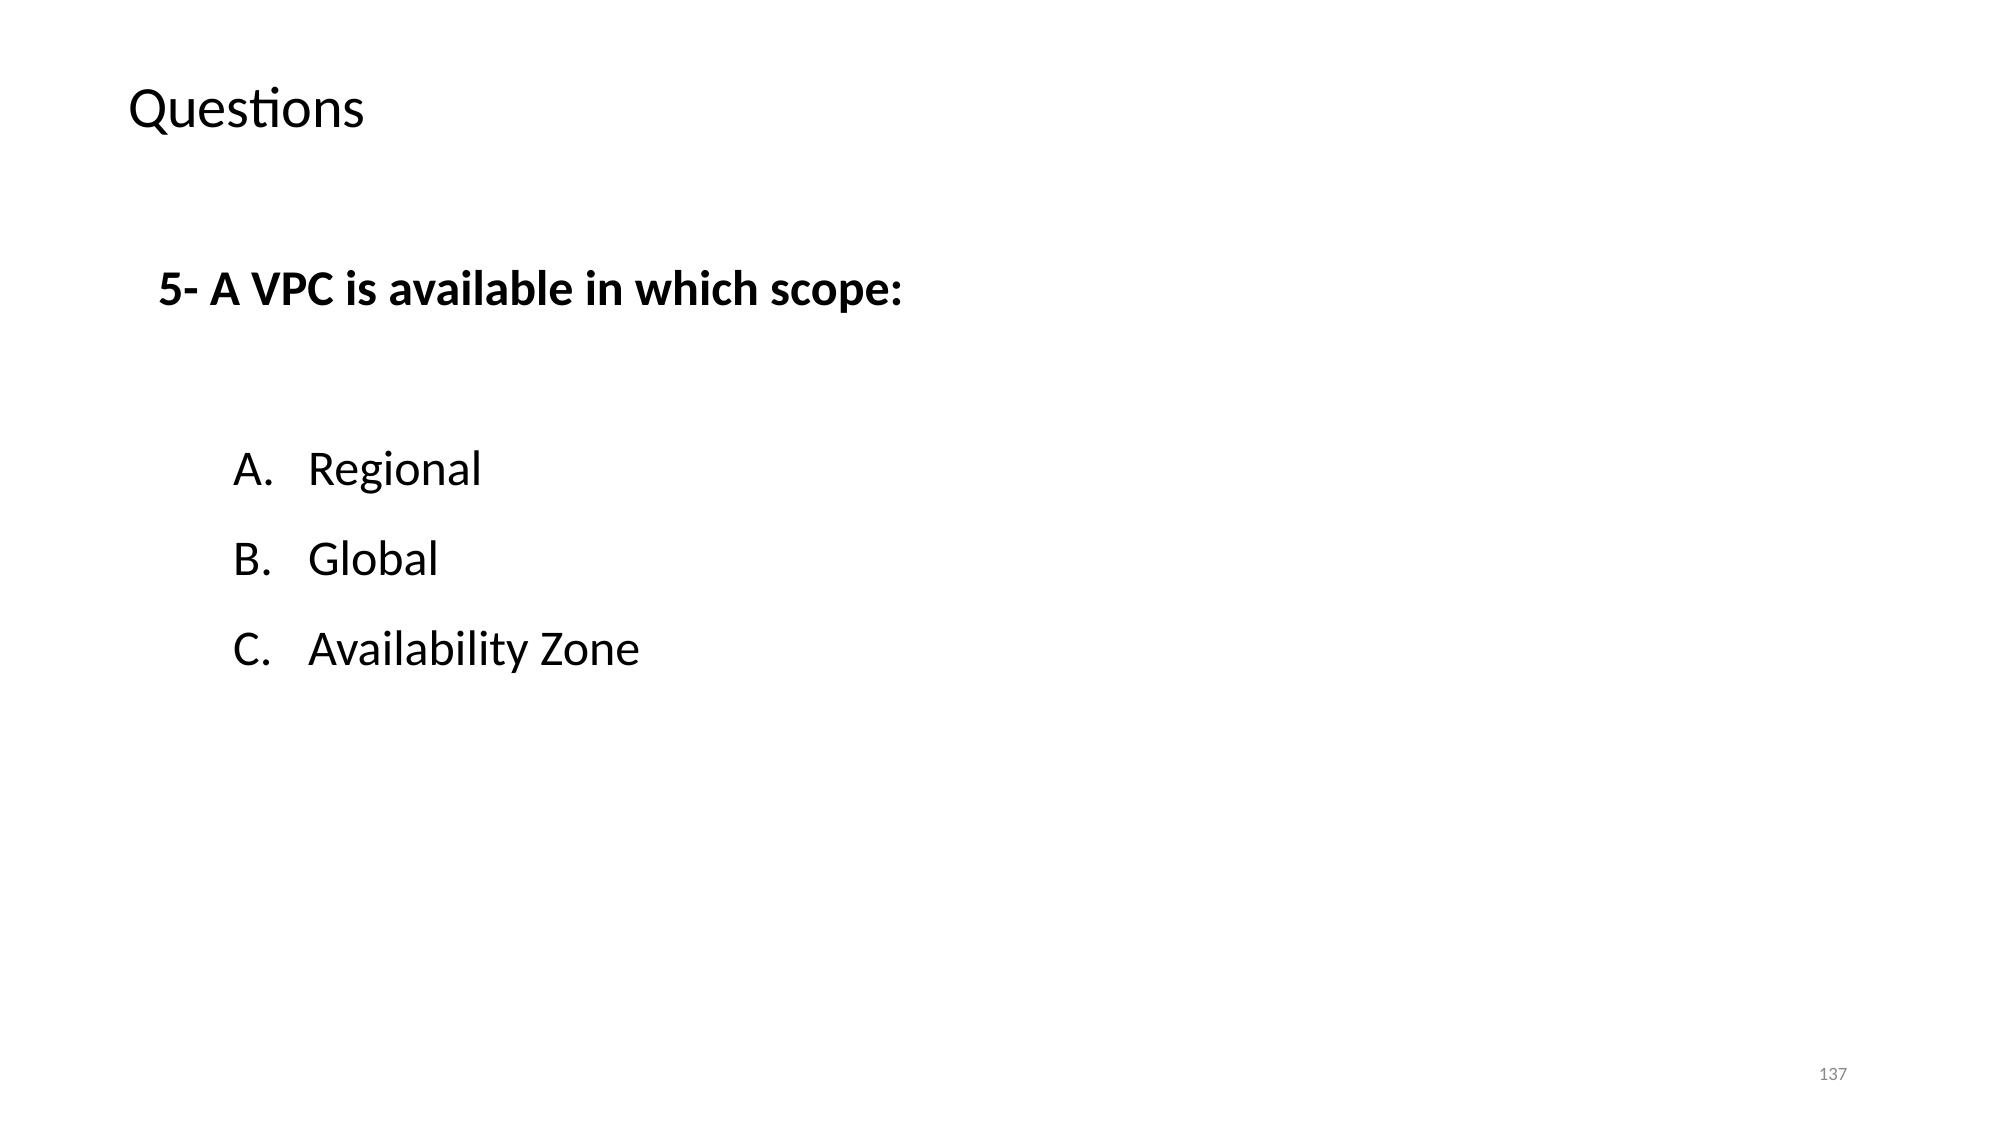

# Questions
5- A VPC is available in which scope:

Regional
Global
Availability Zone
137